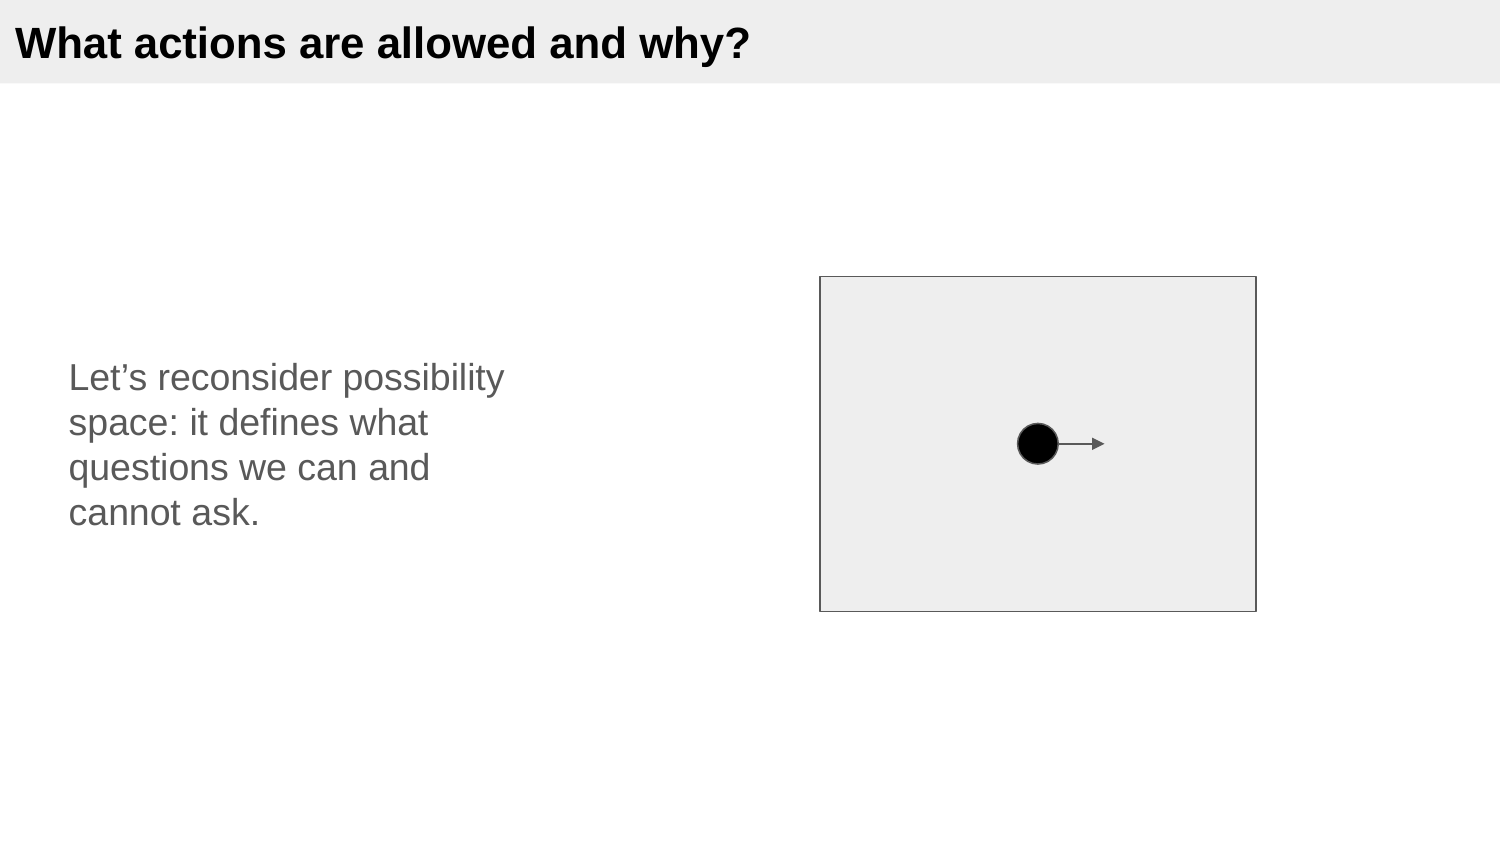

What actions are allowed and why?

Let’s reconsider possibility space: it defines what questions we can and cannot ask.